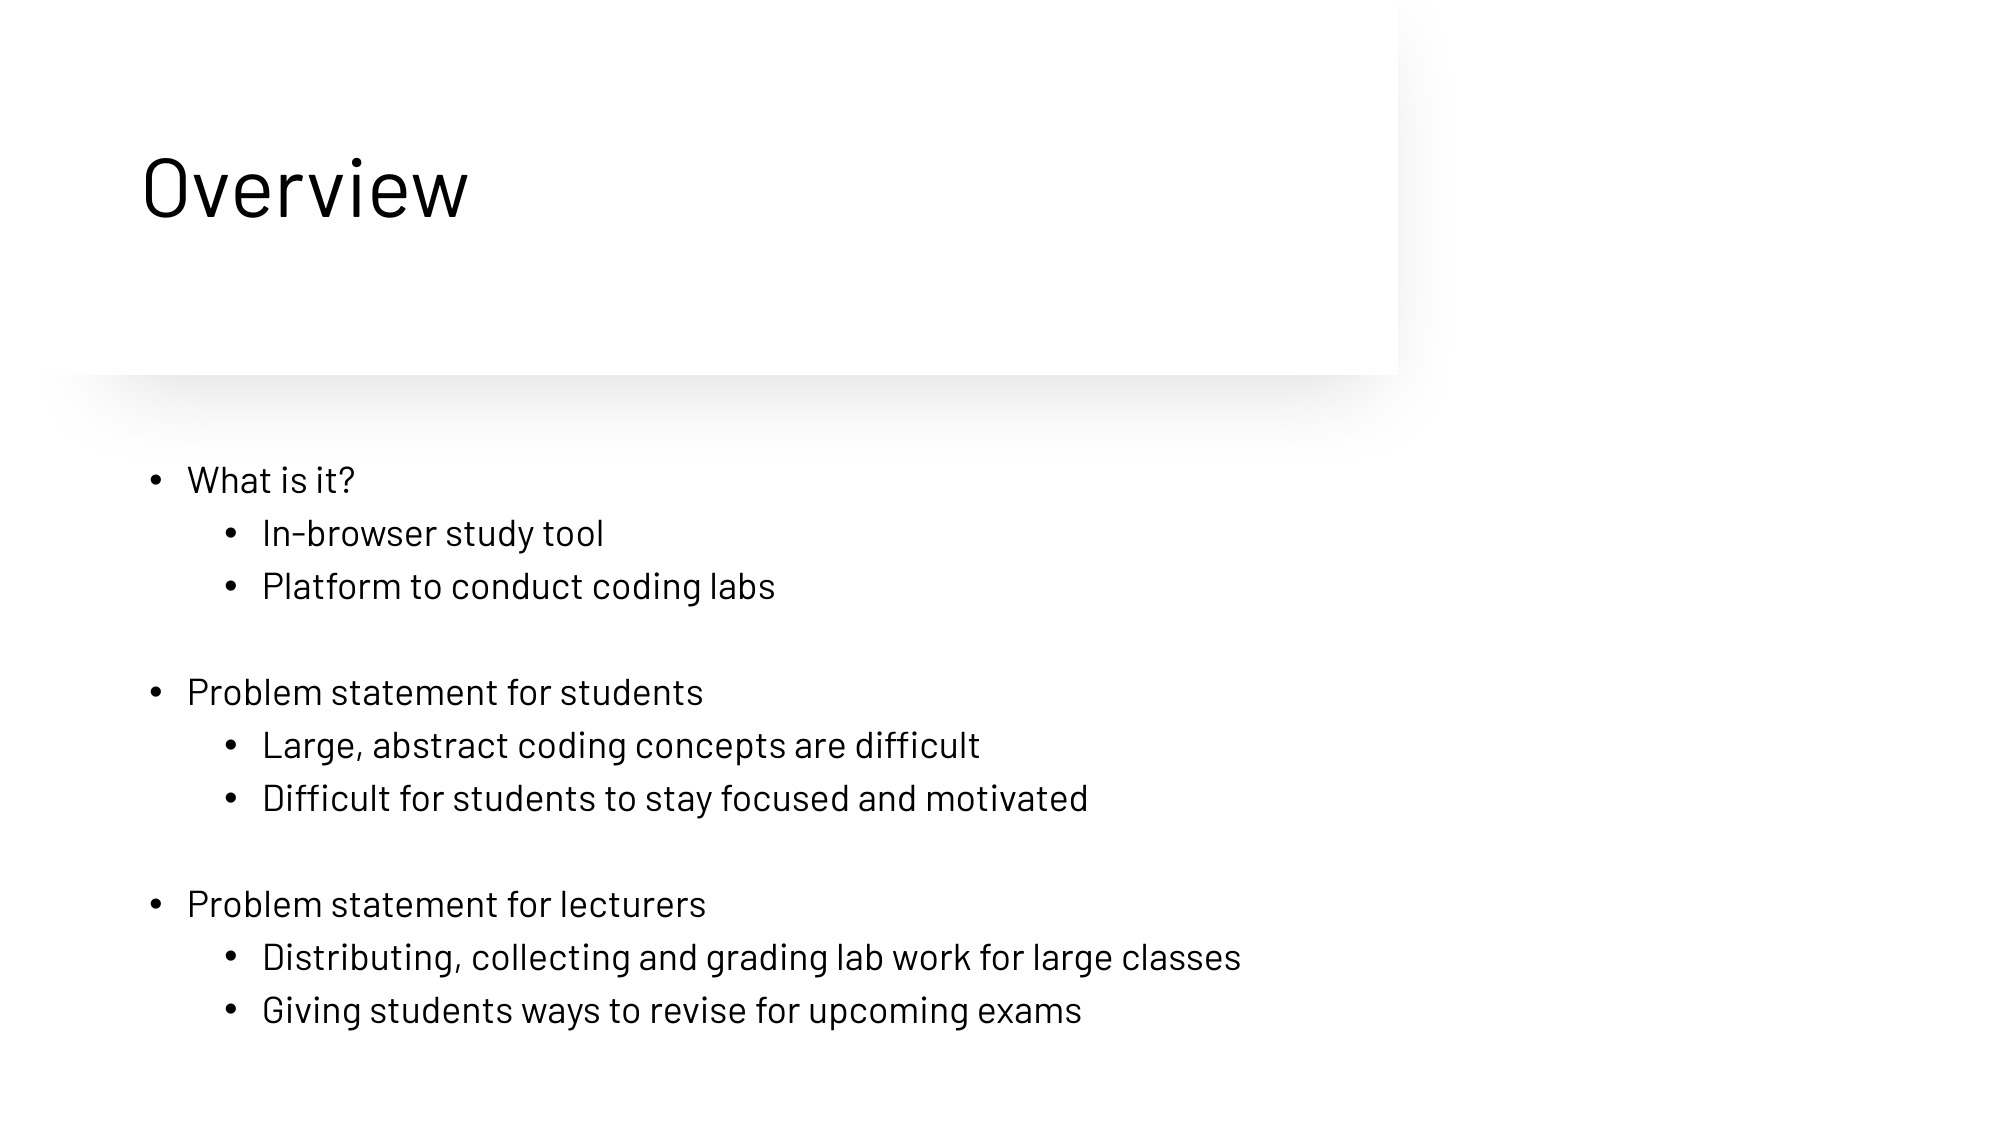

# Overview
What is it?
In-browser study tool
Platform to conduct coding labs

Problem statement for students
Large, abstract coding concepts are difficult
Difficult for students to stay focused and motivated

Problem statement for lecturers
Distributing, collecting and grading lab work for large classes
Giving students ways to revise for upcoming exams
2